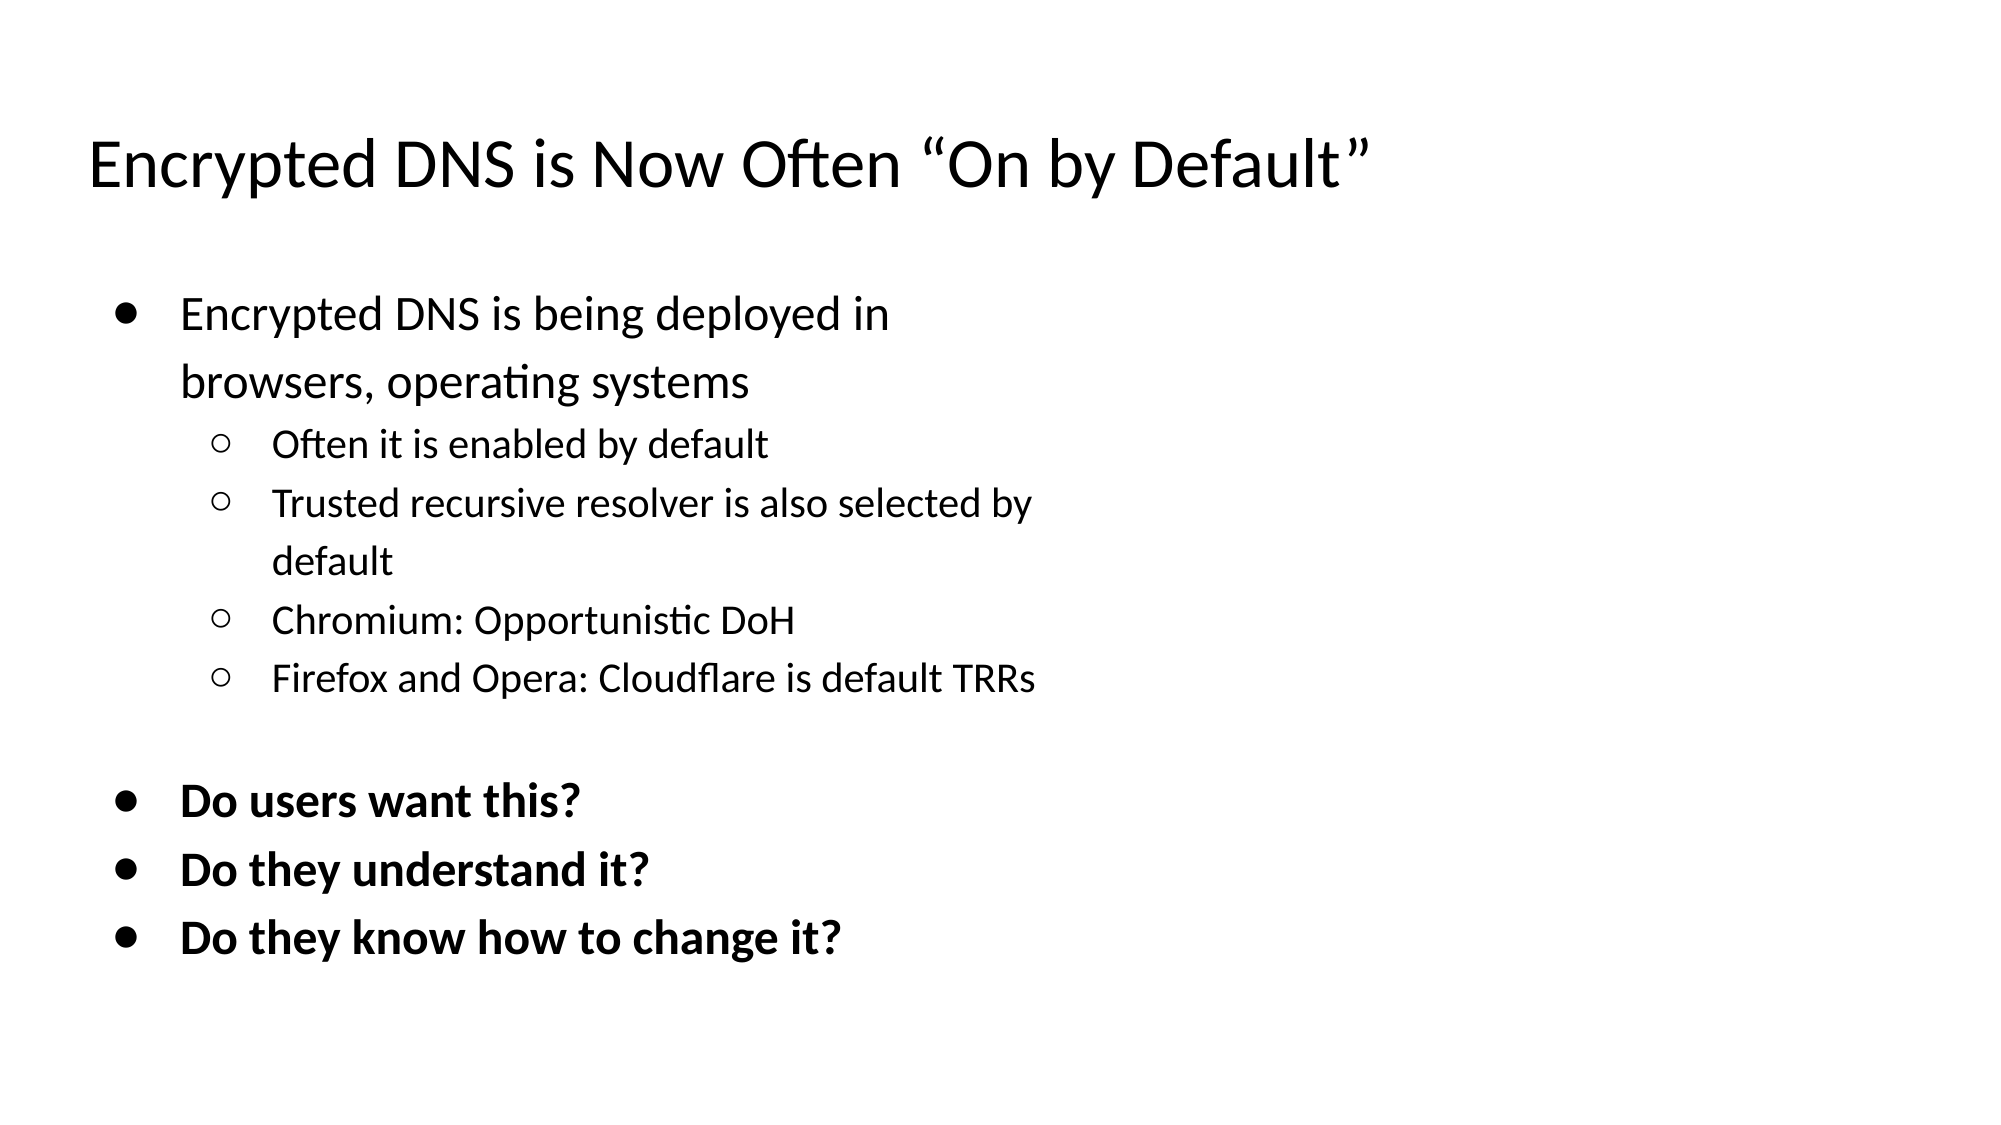

# Encrypted DNS is Now Often “On by Default”
Encrypted DNS is being deployed in browsers, operating systems
Often it is enabled by default
Trusted recursive resolver is also selected by default
Chromium: Opportunistic DoH
Firefox and Opera: Cloudflare is default TRRs
Do users want this?
Do they understand it?
Do they know how to change it?